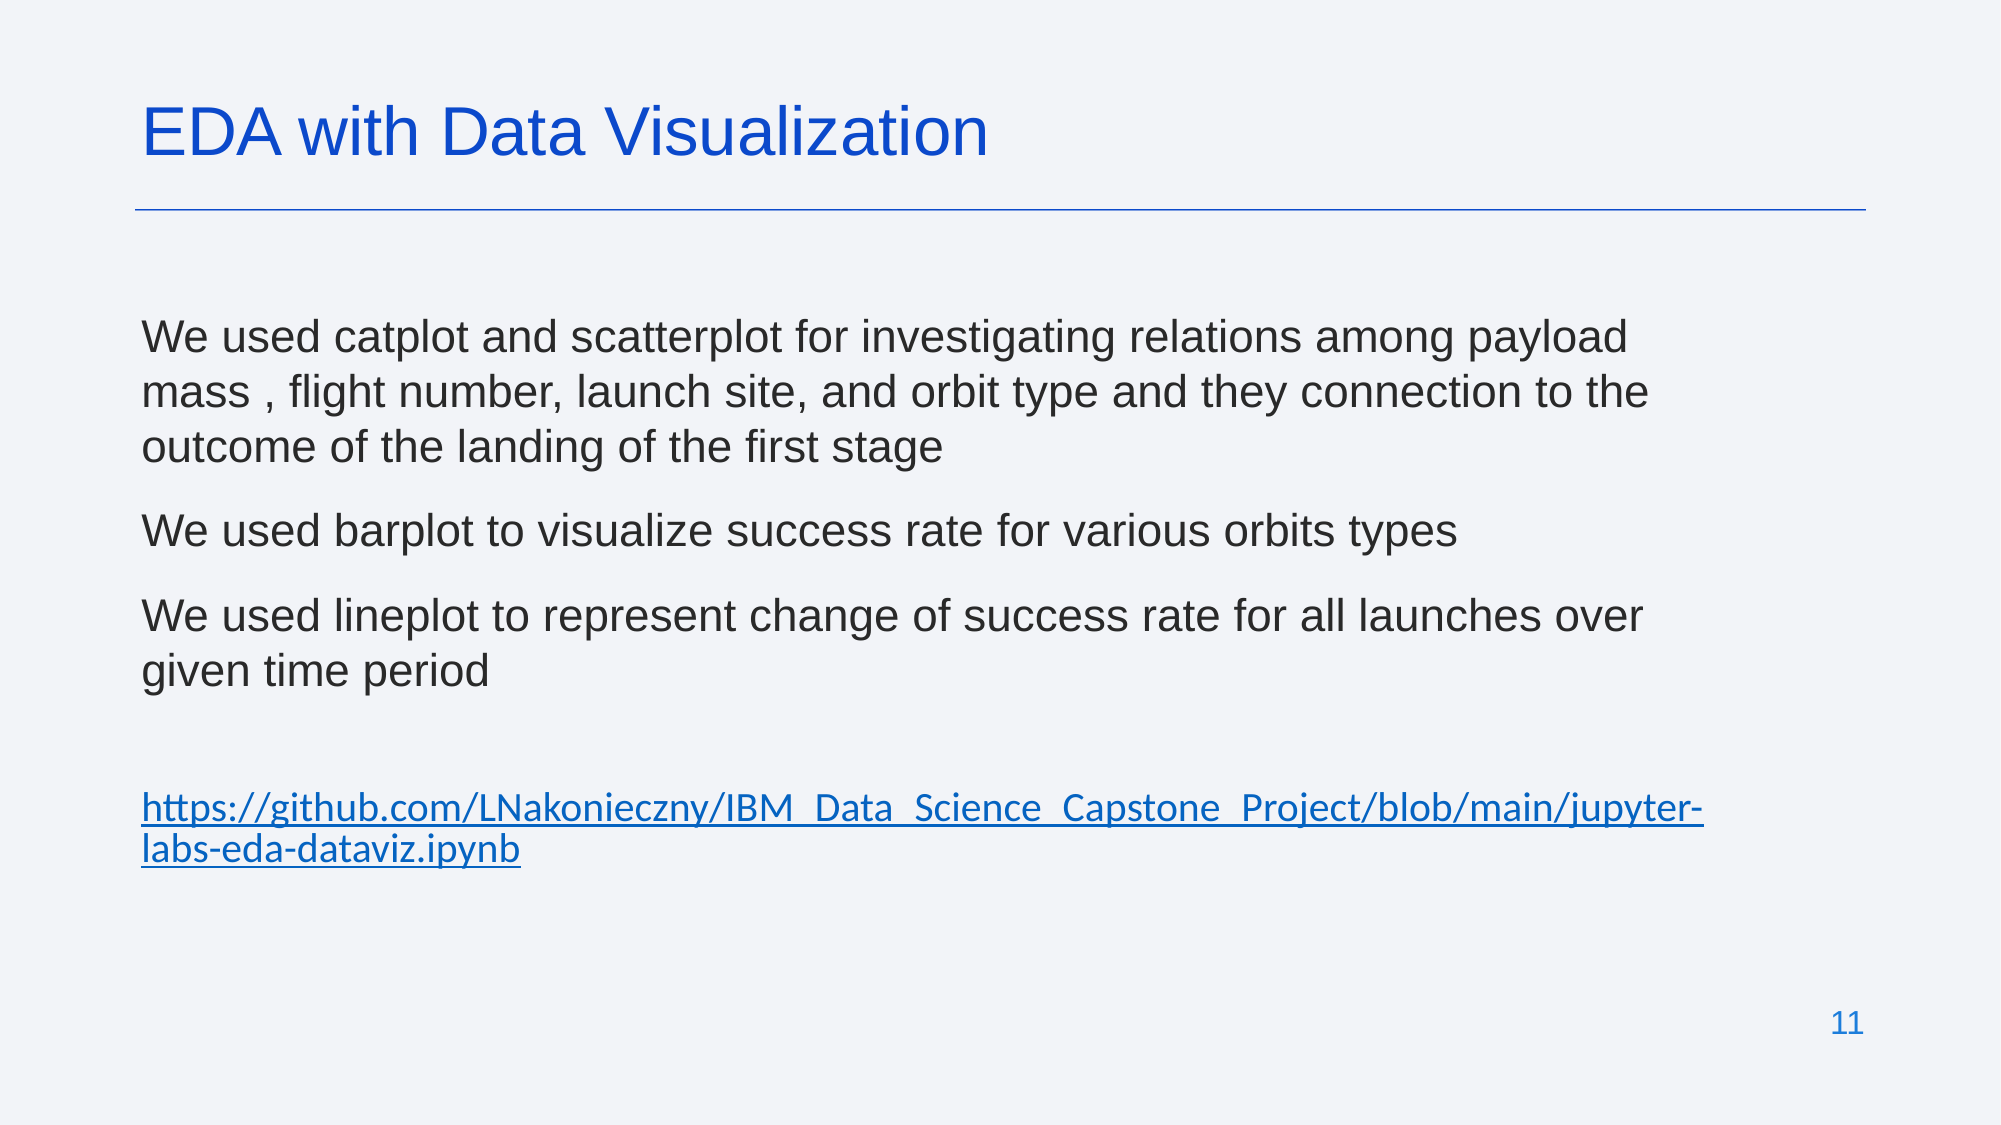

EDA with Data Visualization
We used catplot and scatterplot for investigating relations among payload mass , flight number, launch site, and orbit type and they connection to the outcome of the landing of the first stage
We used barplot to visualize success rate for various orbits types
We used lineplot to represent change of success rate for all launches over given time period

https://github.com/LNakonieczny/IBM_Data_Science_Capstone_Project/blob/main/jupyter-labs-eda-dataviz.ipynb
11